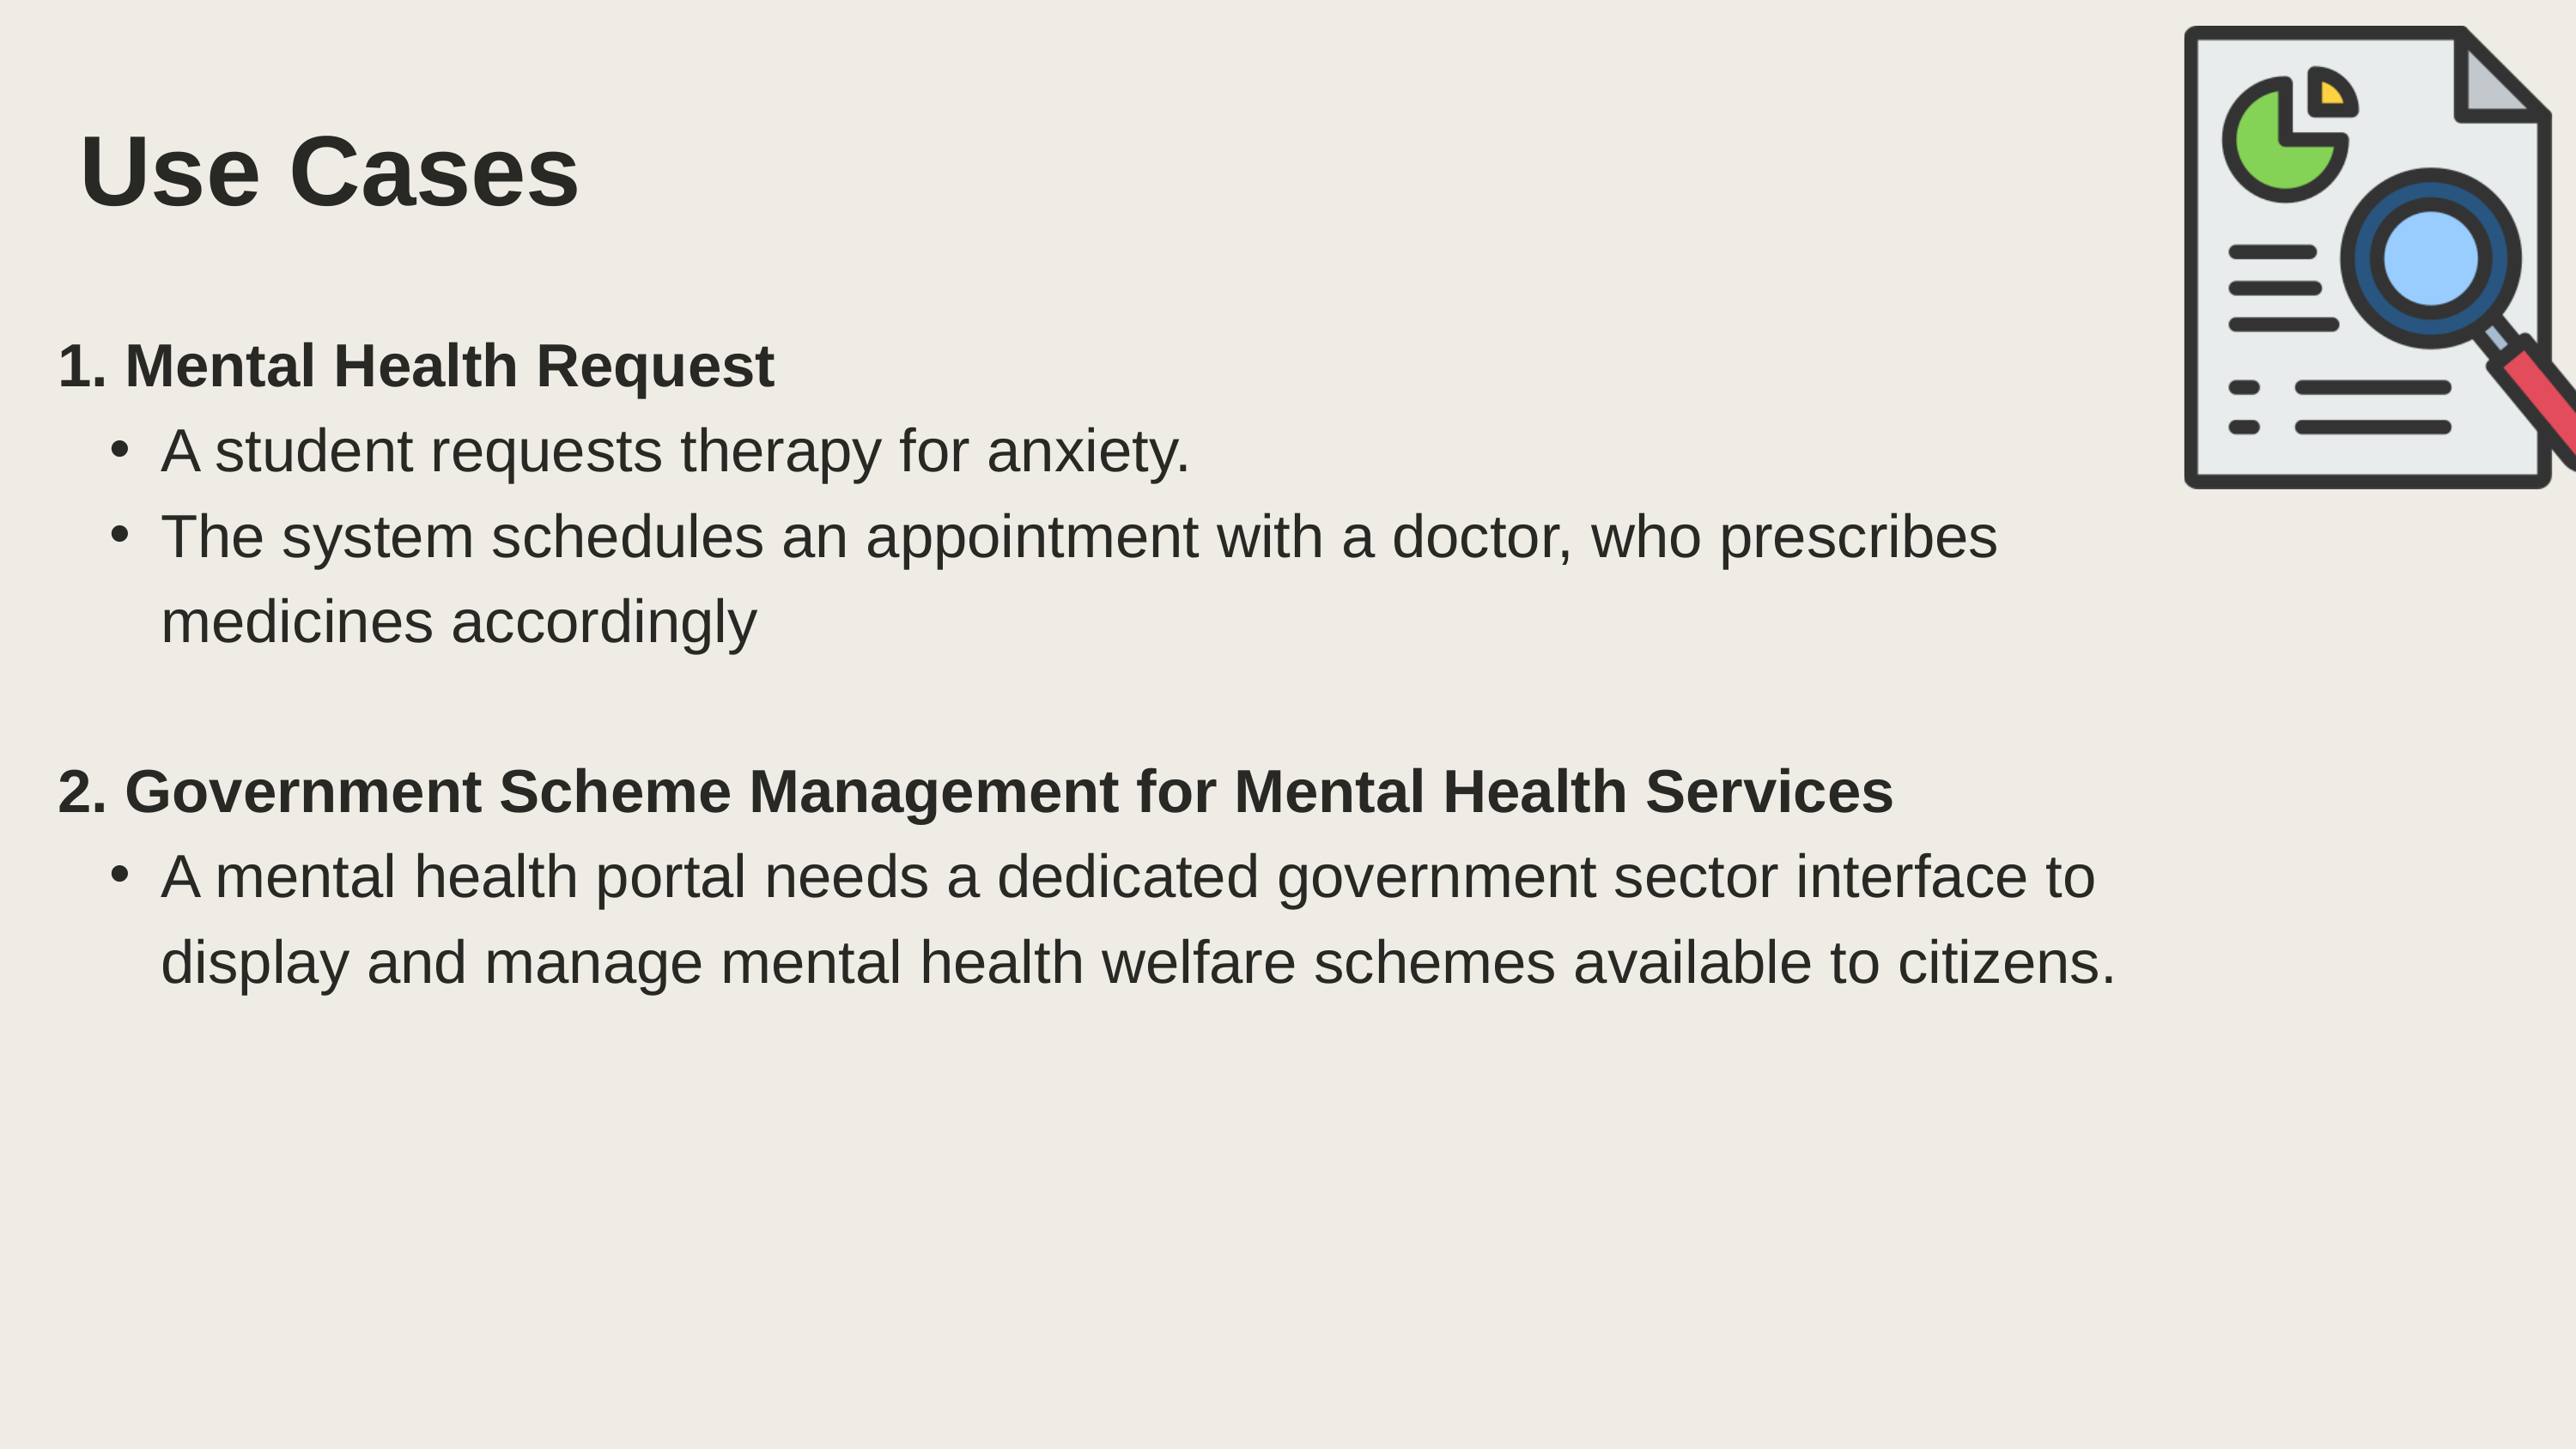

Use Cases
1. Mental Health Request
A student requests therapy for anxiety.
The system schedules an appointment with a doctor, who prescribes medicines accordingly

2. Government Scheme Management for Mental Health Services
A mental health portal needs a dedicated government sector interface to display and manage mental health welfare schemes available to citizens.